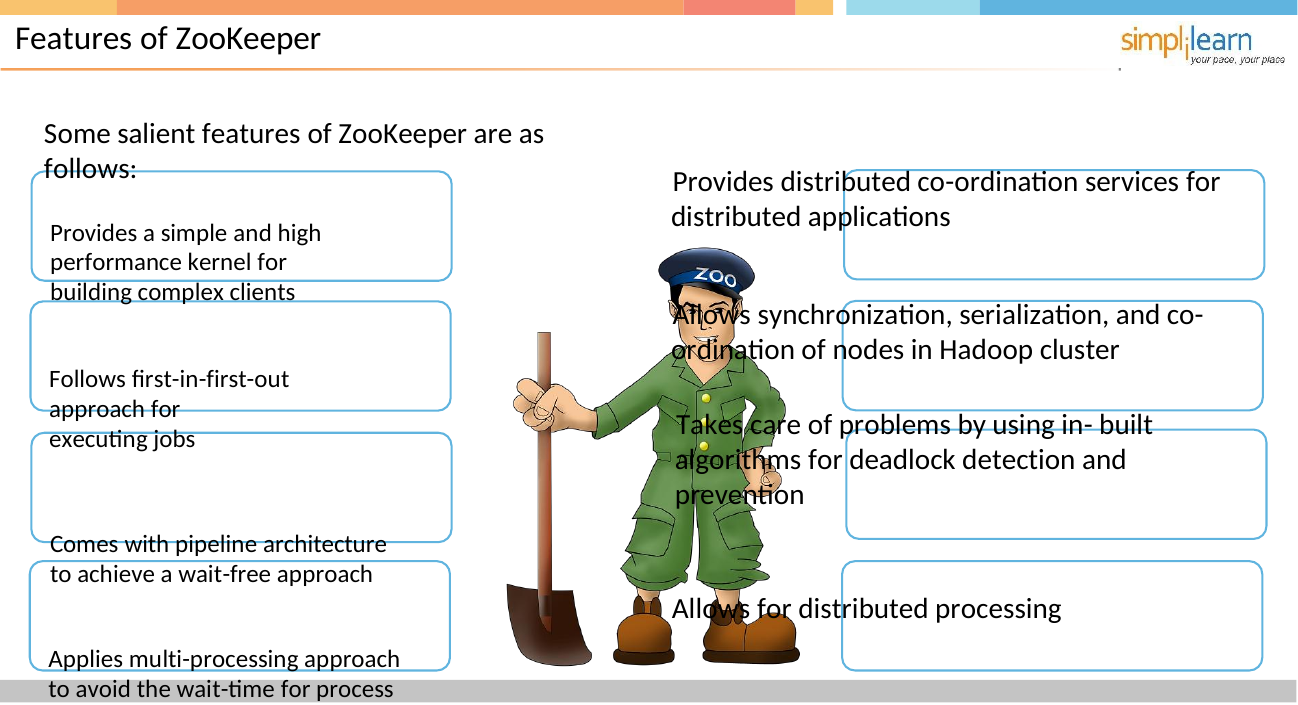

# Features of ZooKeeper

Some salient features of ZooKeeper are as follows:

Provides a simple and high performance kernel for building complex clients

Follows first-in-first-out approach for
executing jobs

Comes with pipeline architecture to achieve a wait-free approach

Applies multi-processing approach to avoid the wait-time for process execution
Provides distributed co-ordination services for distributed applications

Allows synchronization, serialization, and co-ordination of nodes in Hadoop cluster

Takes care of problems by using in- built algorithms for deadlock detection and prevention

Allows for distributed processing